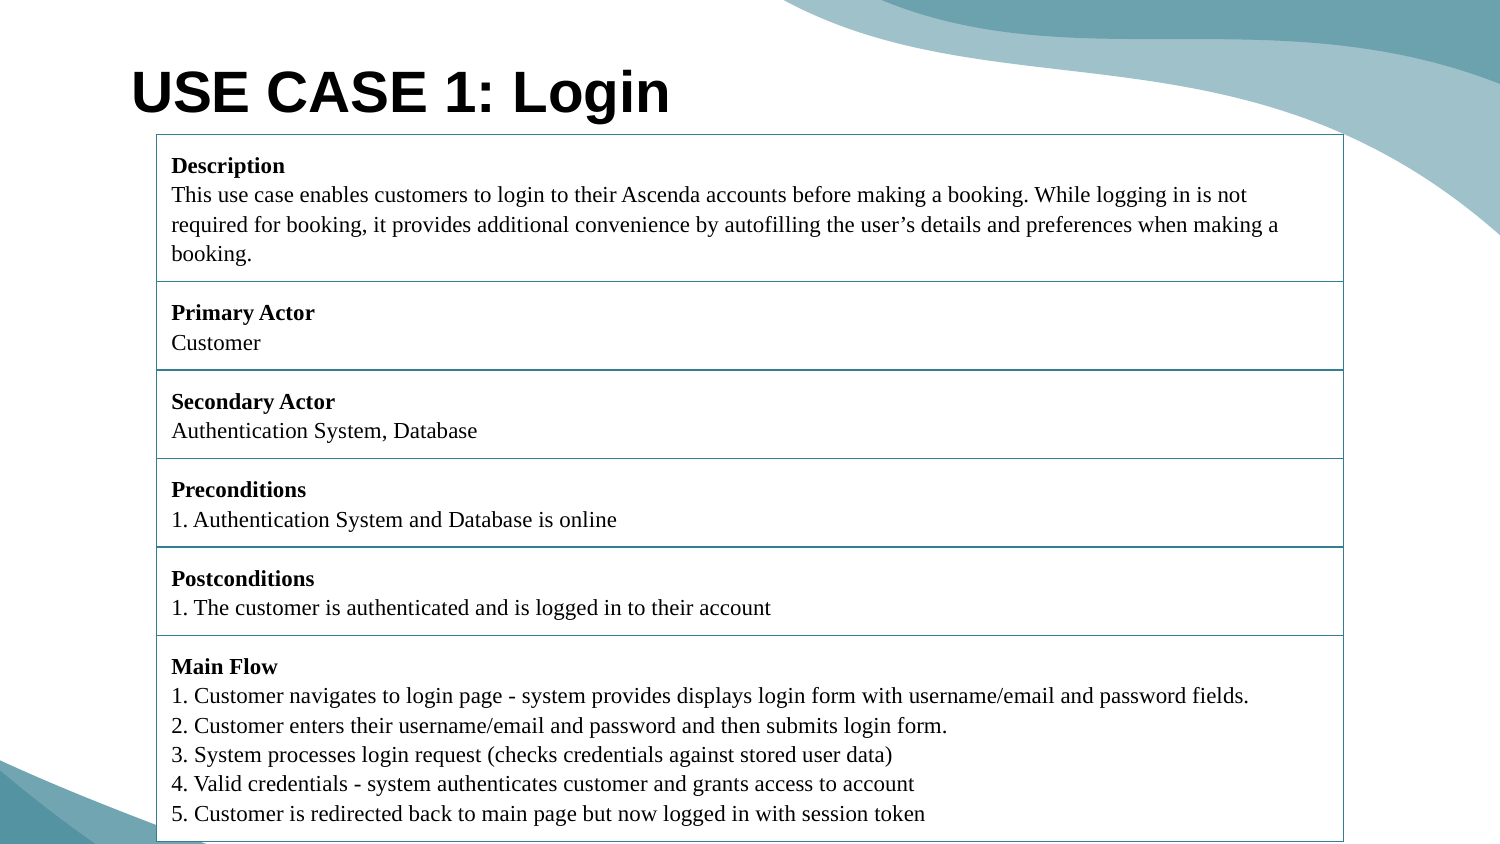

# USE CASE 1: Login
| Description This use case enables customers to login to their Ascenda accounts before making a booking. While logging in is not required for booking, it provides additional convenience by autofilling the user’s details and preferences when making a booking. |
| --- |
| Primary Actor Customer |
| Secondary Actor Authentication System, Database |
| Preconditions 1. Authentication System and Database is online |
| Postconditions 1. The customer is authenticated and is logged in to their account |
| Main Flow 1. Customer navigates to login page - system provides displays login form with username/email and password fields. 2. Customer enters their username/email and password and then submits login form. 3. System processes login request (checks credentials against stored user data) 4. Valid credentials - system authenticates customer and grants access to account 5. Customer is redirected back to main page but now logged in with session token |